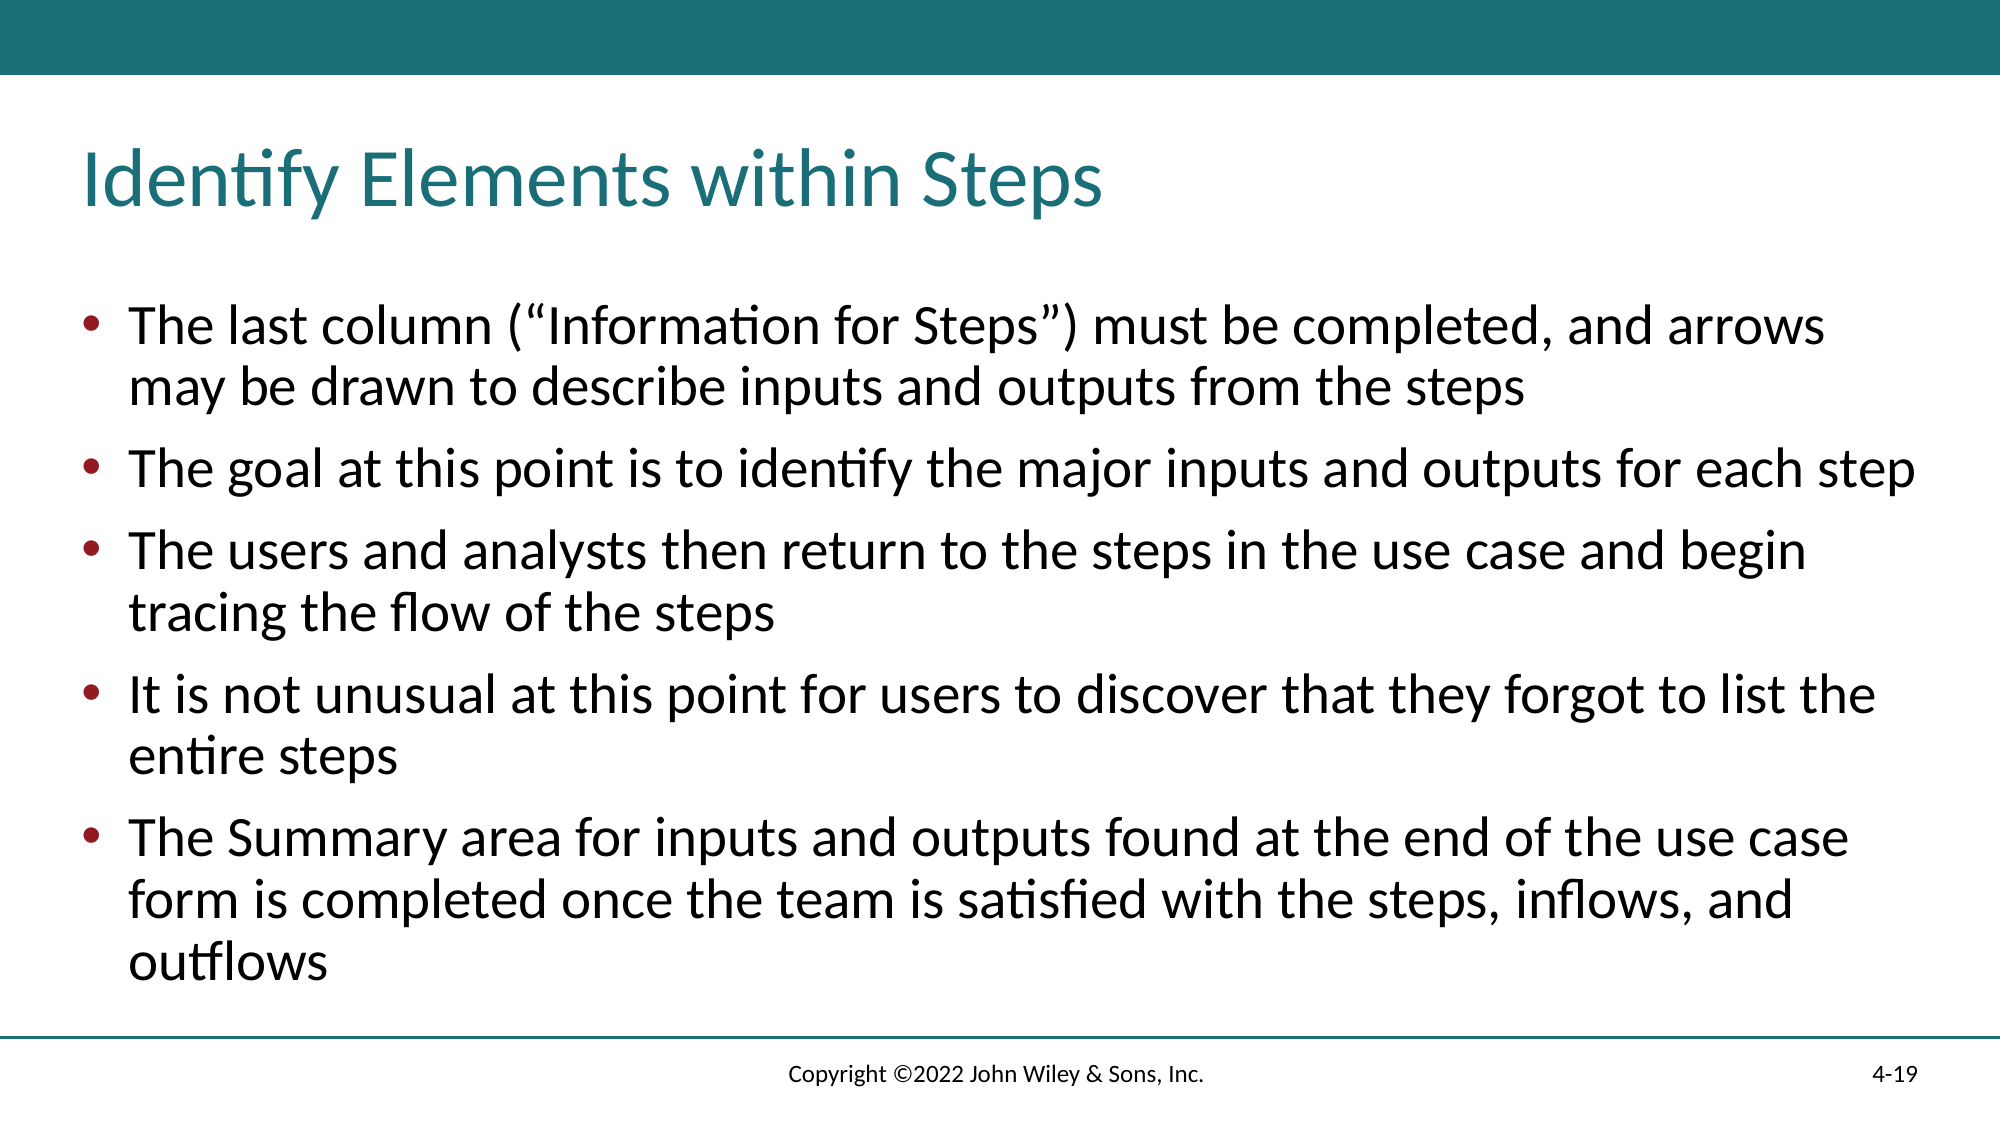

# Identify Elements within Steps
The last column (“Information for Steps”) must be completed, and arrows may be drawn to describe inputs and outputs from the steps
The goal at this point is to identify the major inputs and outputs for each step
The users and analysts then return to the steps in the use case and begin tracing the flow of the steps
It is not unusual at this point for users to discover that they forgot to list the entire steps
The Summary area for inputs and outputs found at the end of the use case form is completed once the team is satisfied with the steps, inflows, and outflows
Copyright ©2022 John Wiley & Sons, Inc.
4-19